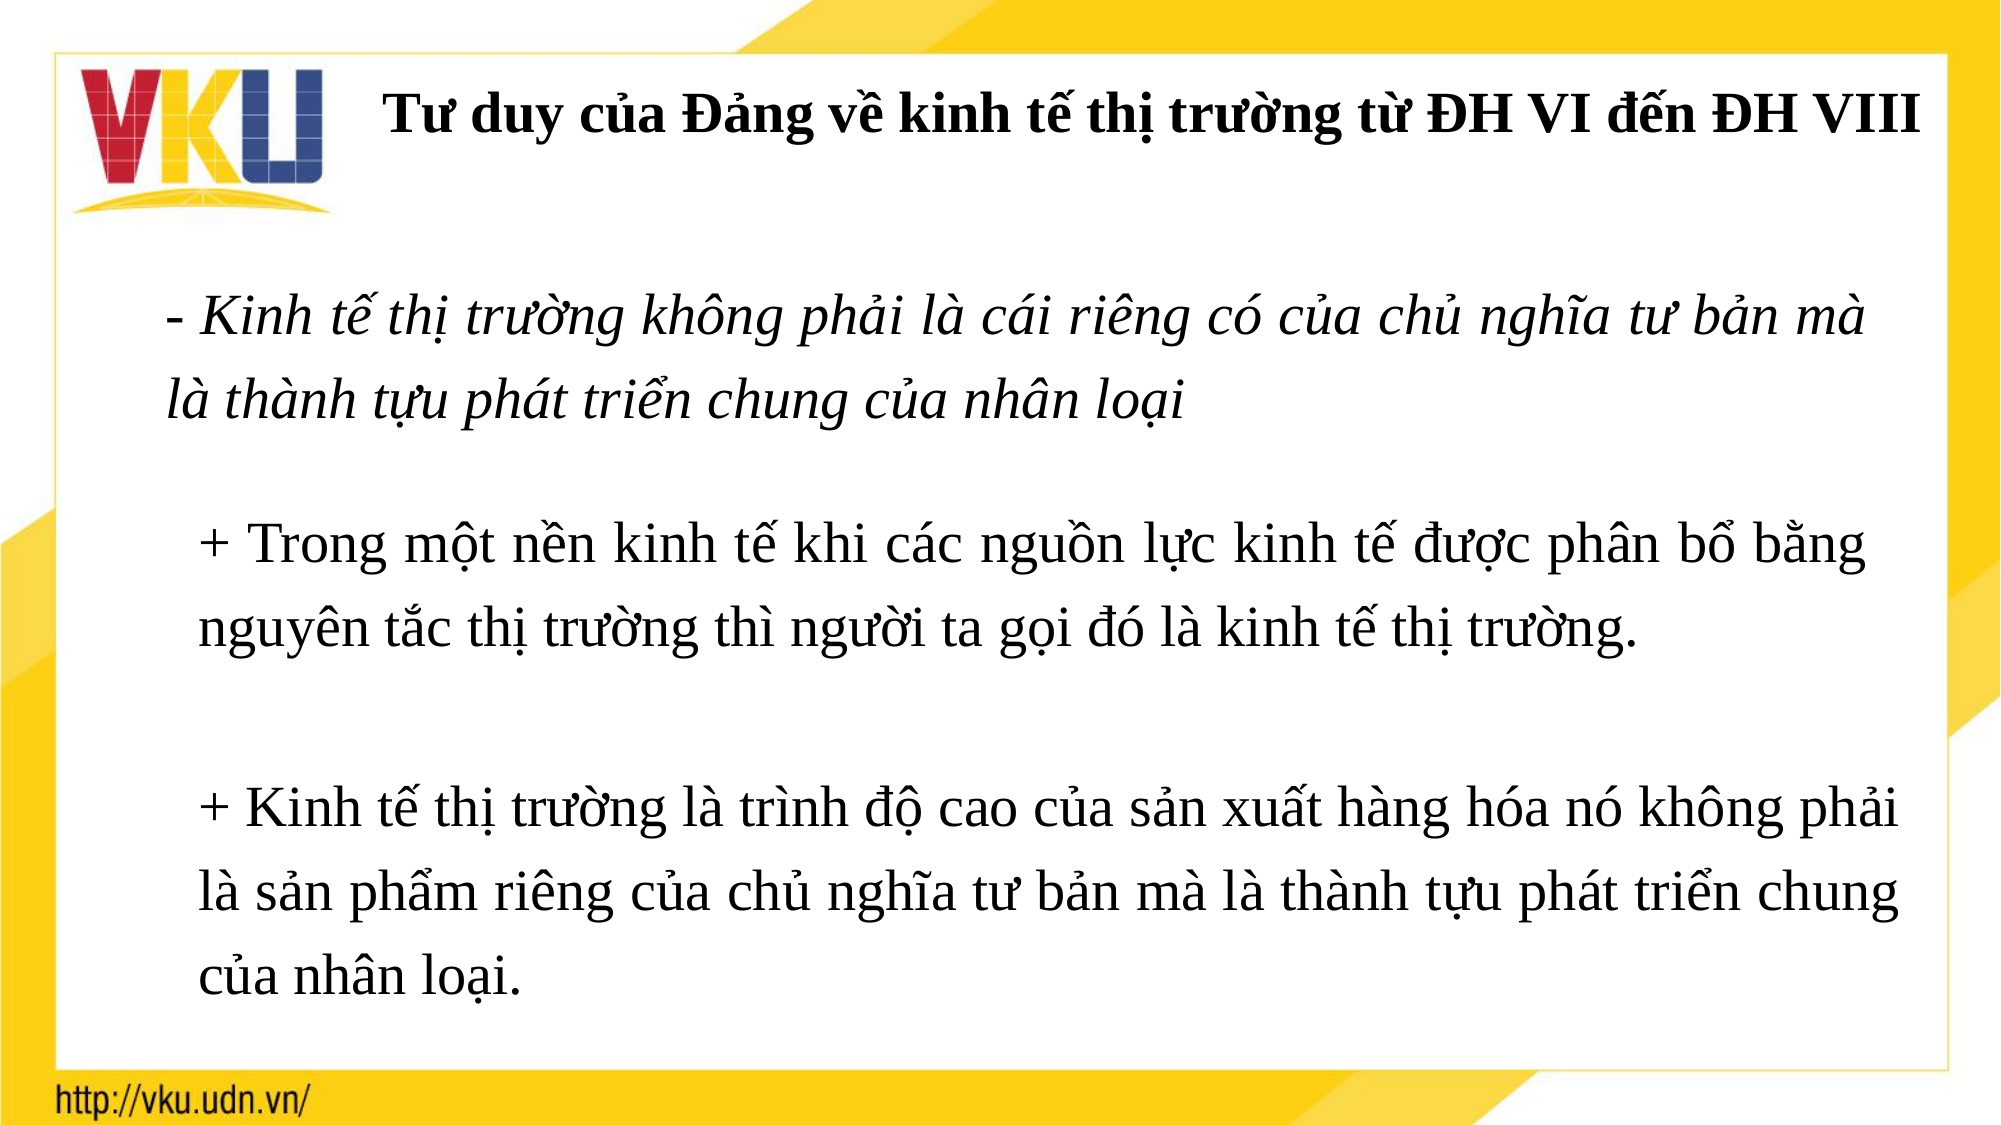

Tư duy của Đảng về kinh tế thị trường từ ĐH VI đến ĐH VIII
- Kinh tế thị trường không phải là cái riêng có của chủ nghĩa tư bản mà là thành tựu phát triển chung của nhân loại
+ Trong một nền kinh tế khi các nguồn lực kinh tế được phân bổ bằng nguyên tắc thị trường thì người ta gọi đó là kinh tế thị trường.
+ Kinh tế thị trường là trình độ cao của sản xuất hàng hóa nó không phải là sản phẩm riêng của chủ nghĩa tư bản mà là thành tựu phát triển chung của nhân loại.